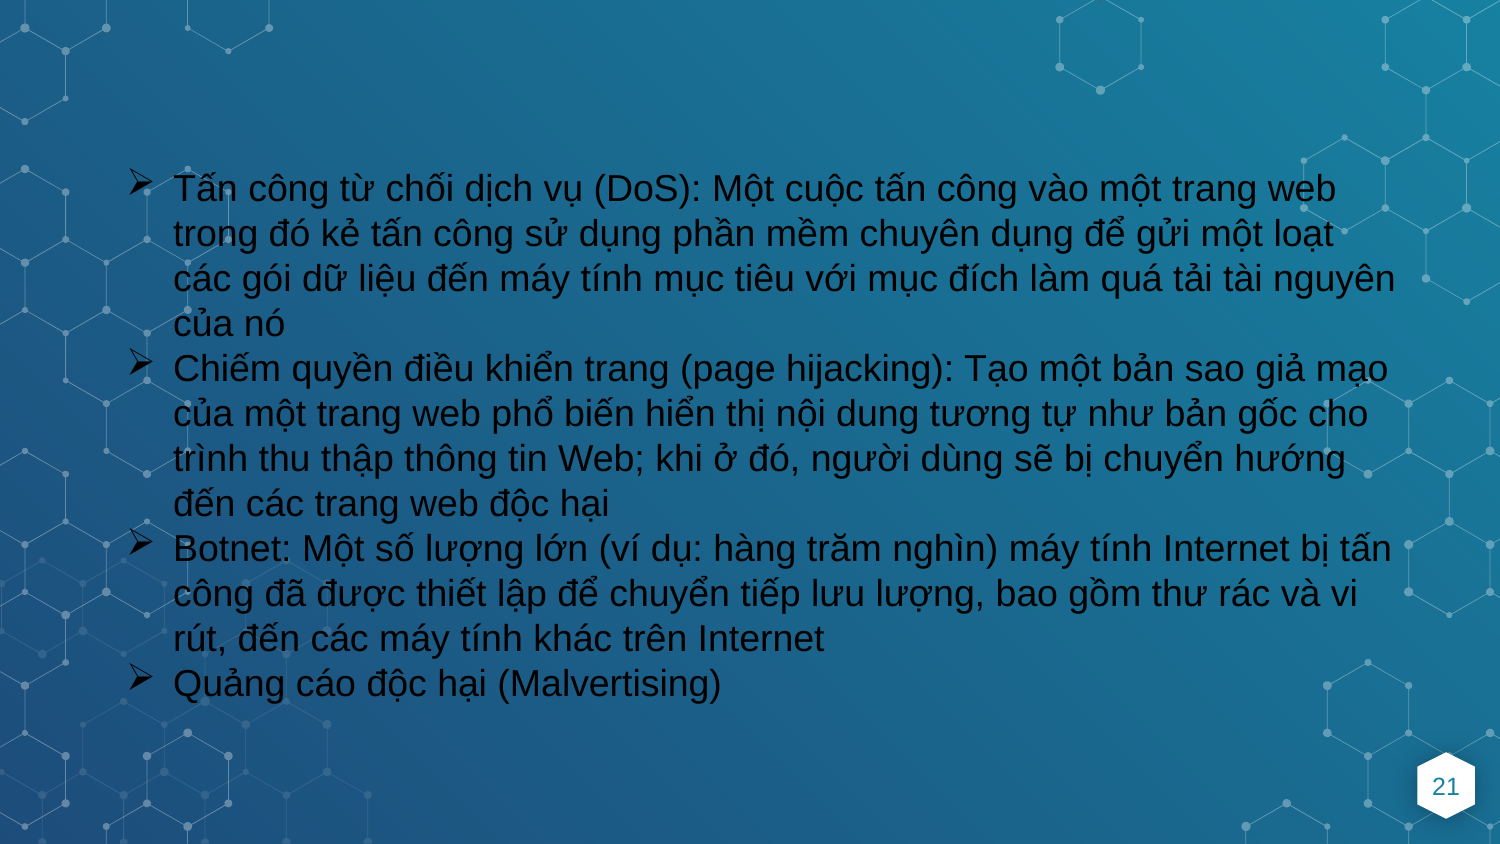

Tấn công từ chối dịch vụ (DoS): Một cuộc tấn công vào một trang web trong đó kẻ tấn công sử dụng phần mềm chuyên dụng để gửi một loạt các gói dữ liệu đến máy tính mục tiêu với mục đích làm quá tải tài nguyên của nó
Chiếm quyền điều khiển trang (page hijacking): Tạo một bản sao giả mạo của một trang web phổ biến hiển thị nội dung tương tự như bản gốc cho trình thu thập thông tin Web; khi ở đó, người dùng sẽ bị chuyển hướng đến các trang web độc hại
Botnet: Một số lượng lớn (ví dụ: hàng trăm nghìn) máy tính Internet bị tấn công đã được thiết lập để chuyển tiếp lưu lượng, bao gồm thư rác và vi rút, đến các máy tính khác trên Internet
Quảng cáo độc hại (Malvertising)

21